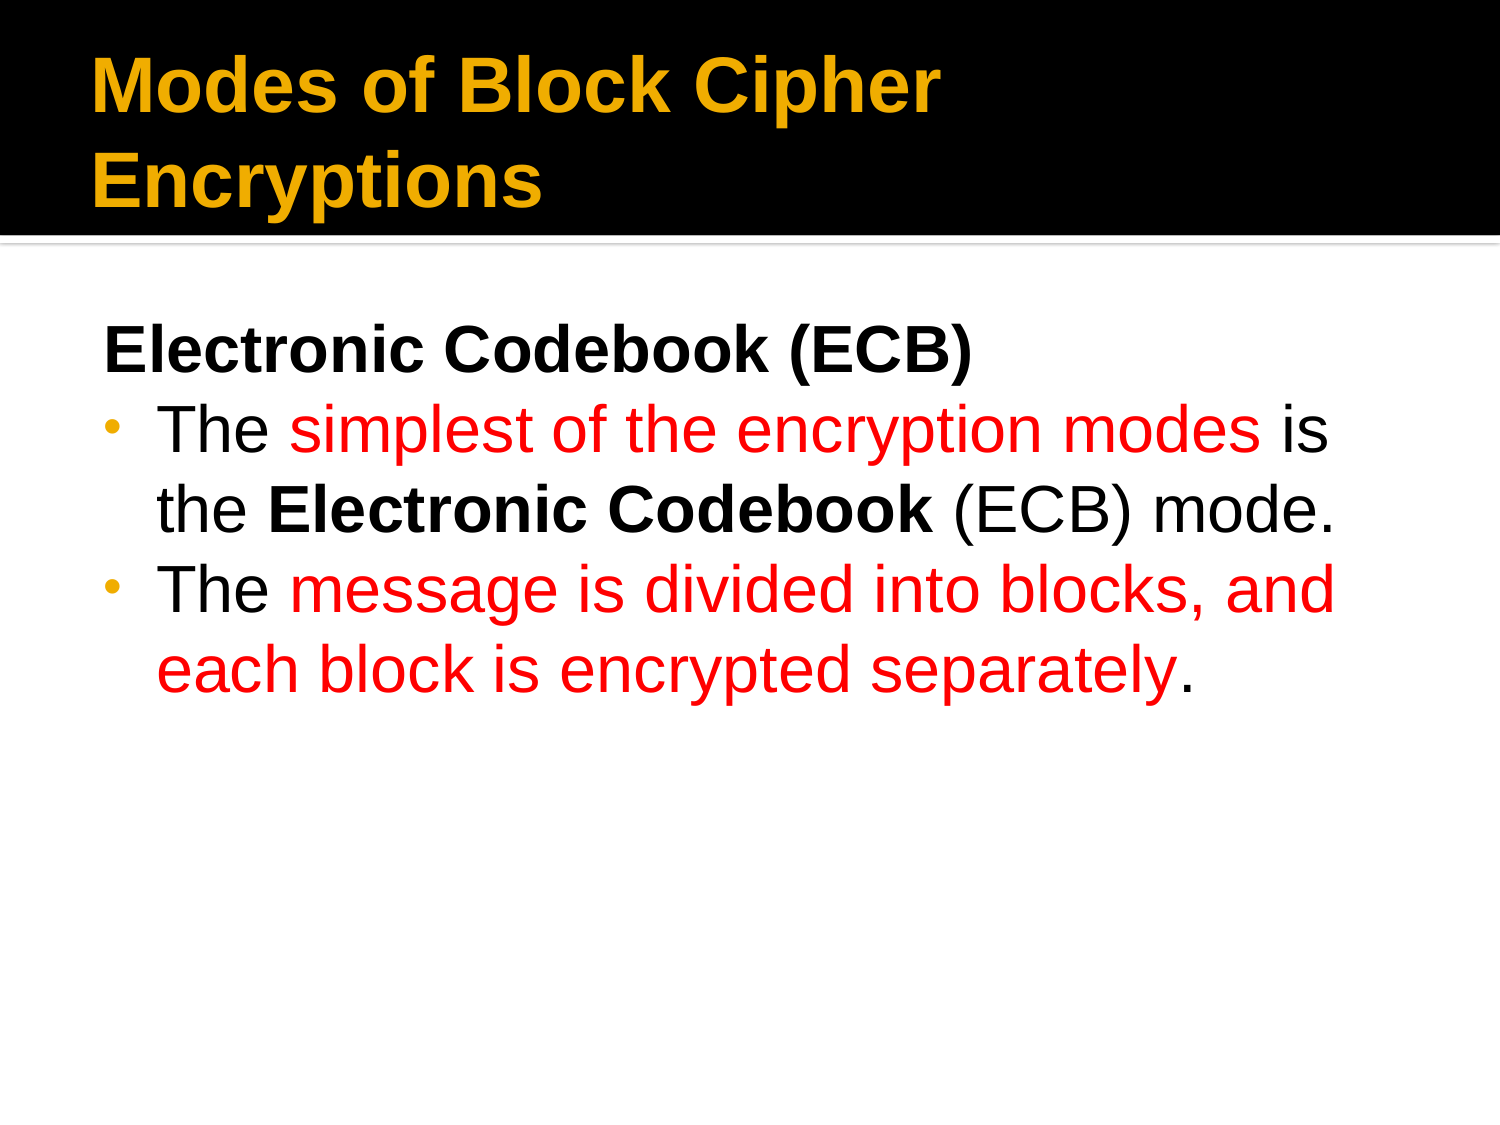

# Modes of Block Cipher Encryptions
Electronic Codebook (ECB)
The simplest of the encryption modes is the Electronic Codebook (ECB) mode.
The message is divided into blocks, and each block is encrypted separately.